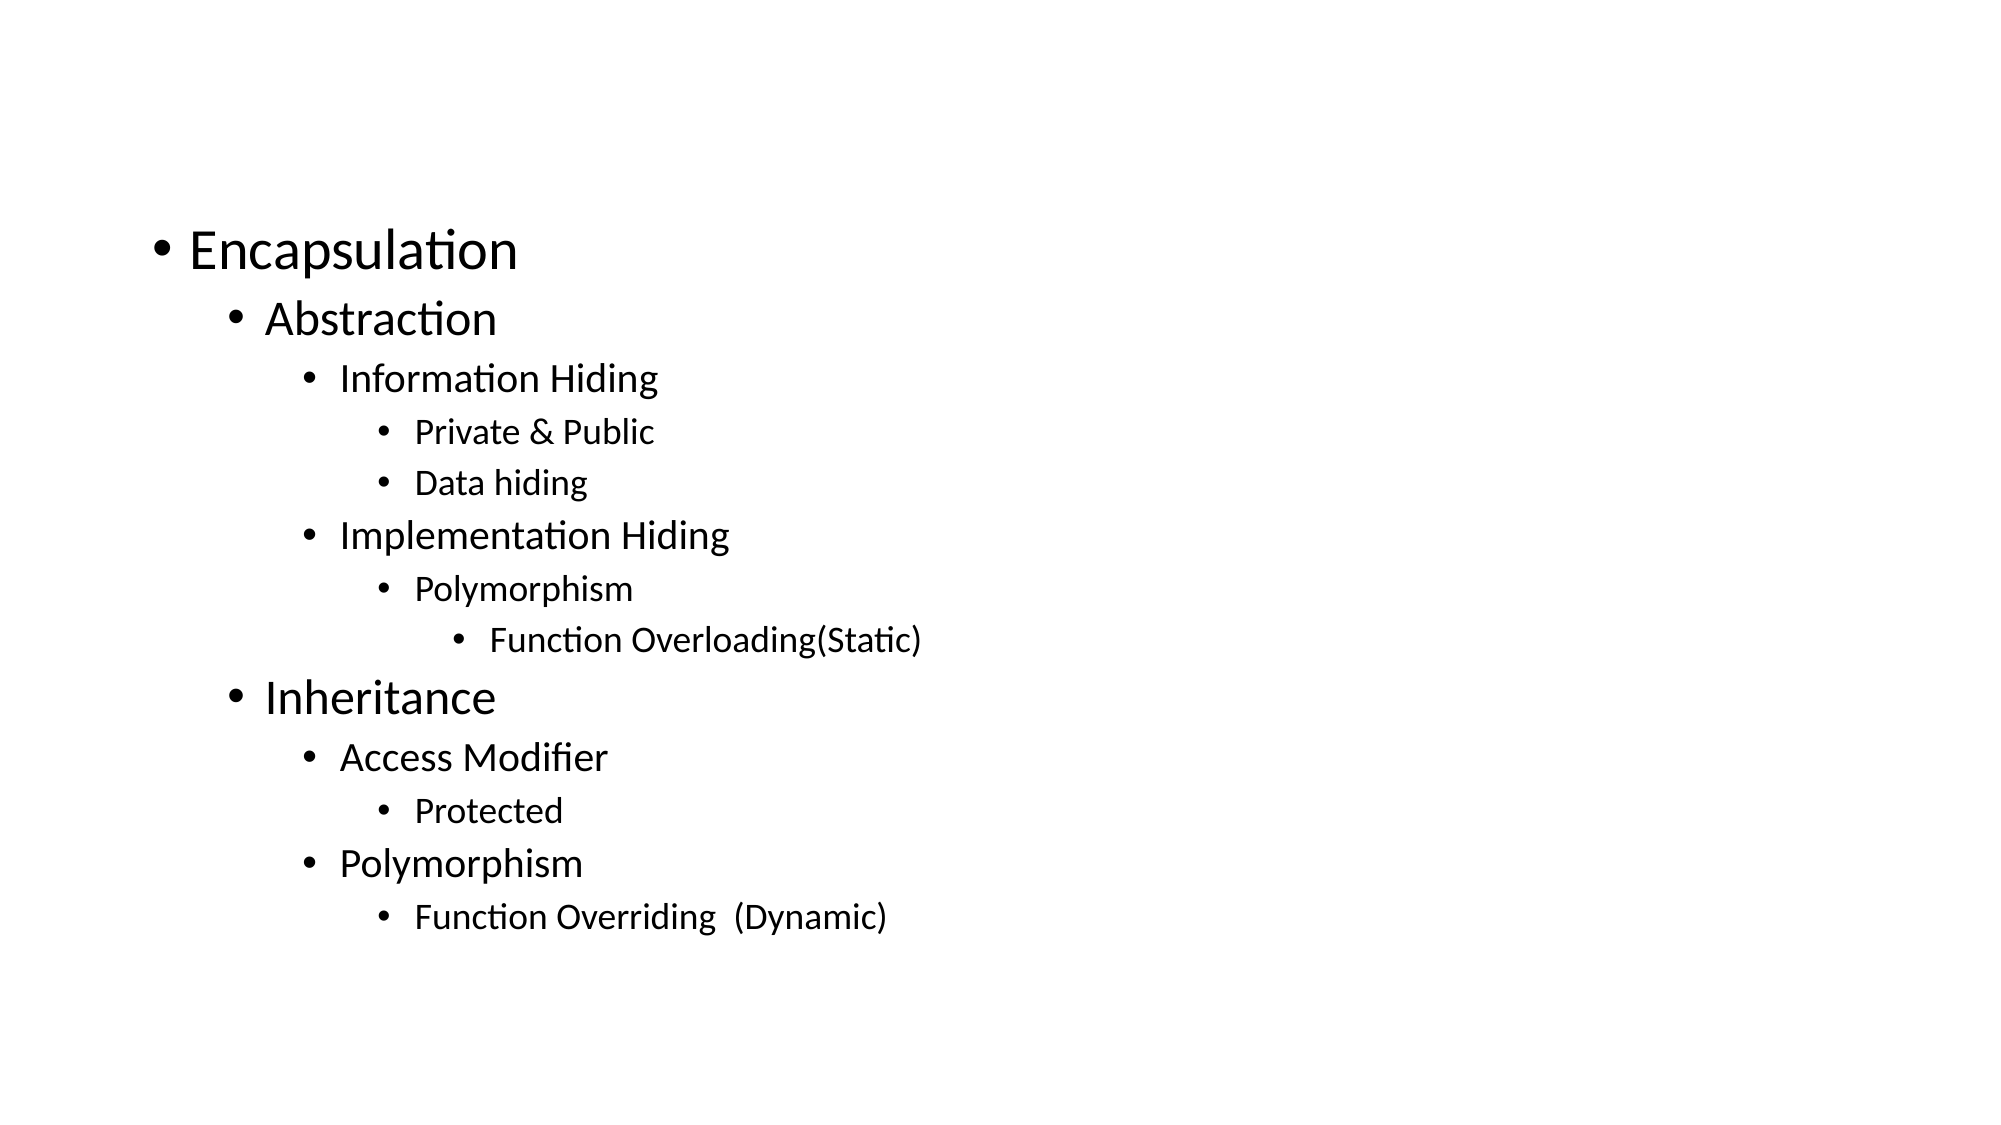

#
Encapsulation
Abstraction
Information Hiding
Private & Public
Data hiding
Implementation Hiding
Polymorphism
Function Overloading(Static)
Inheritance
Access Modifier
Protected
Polymorphism
Function Overriding  (Dynamic)